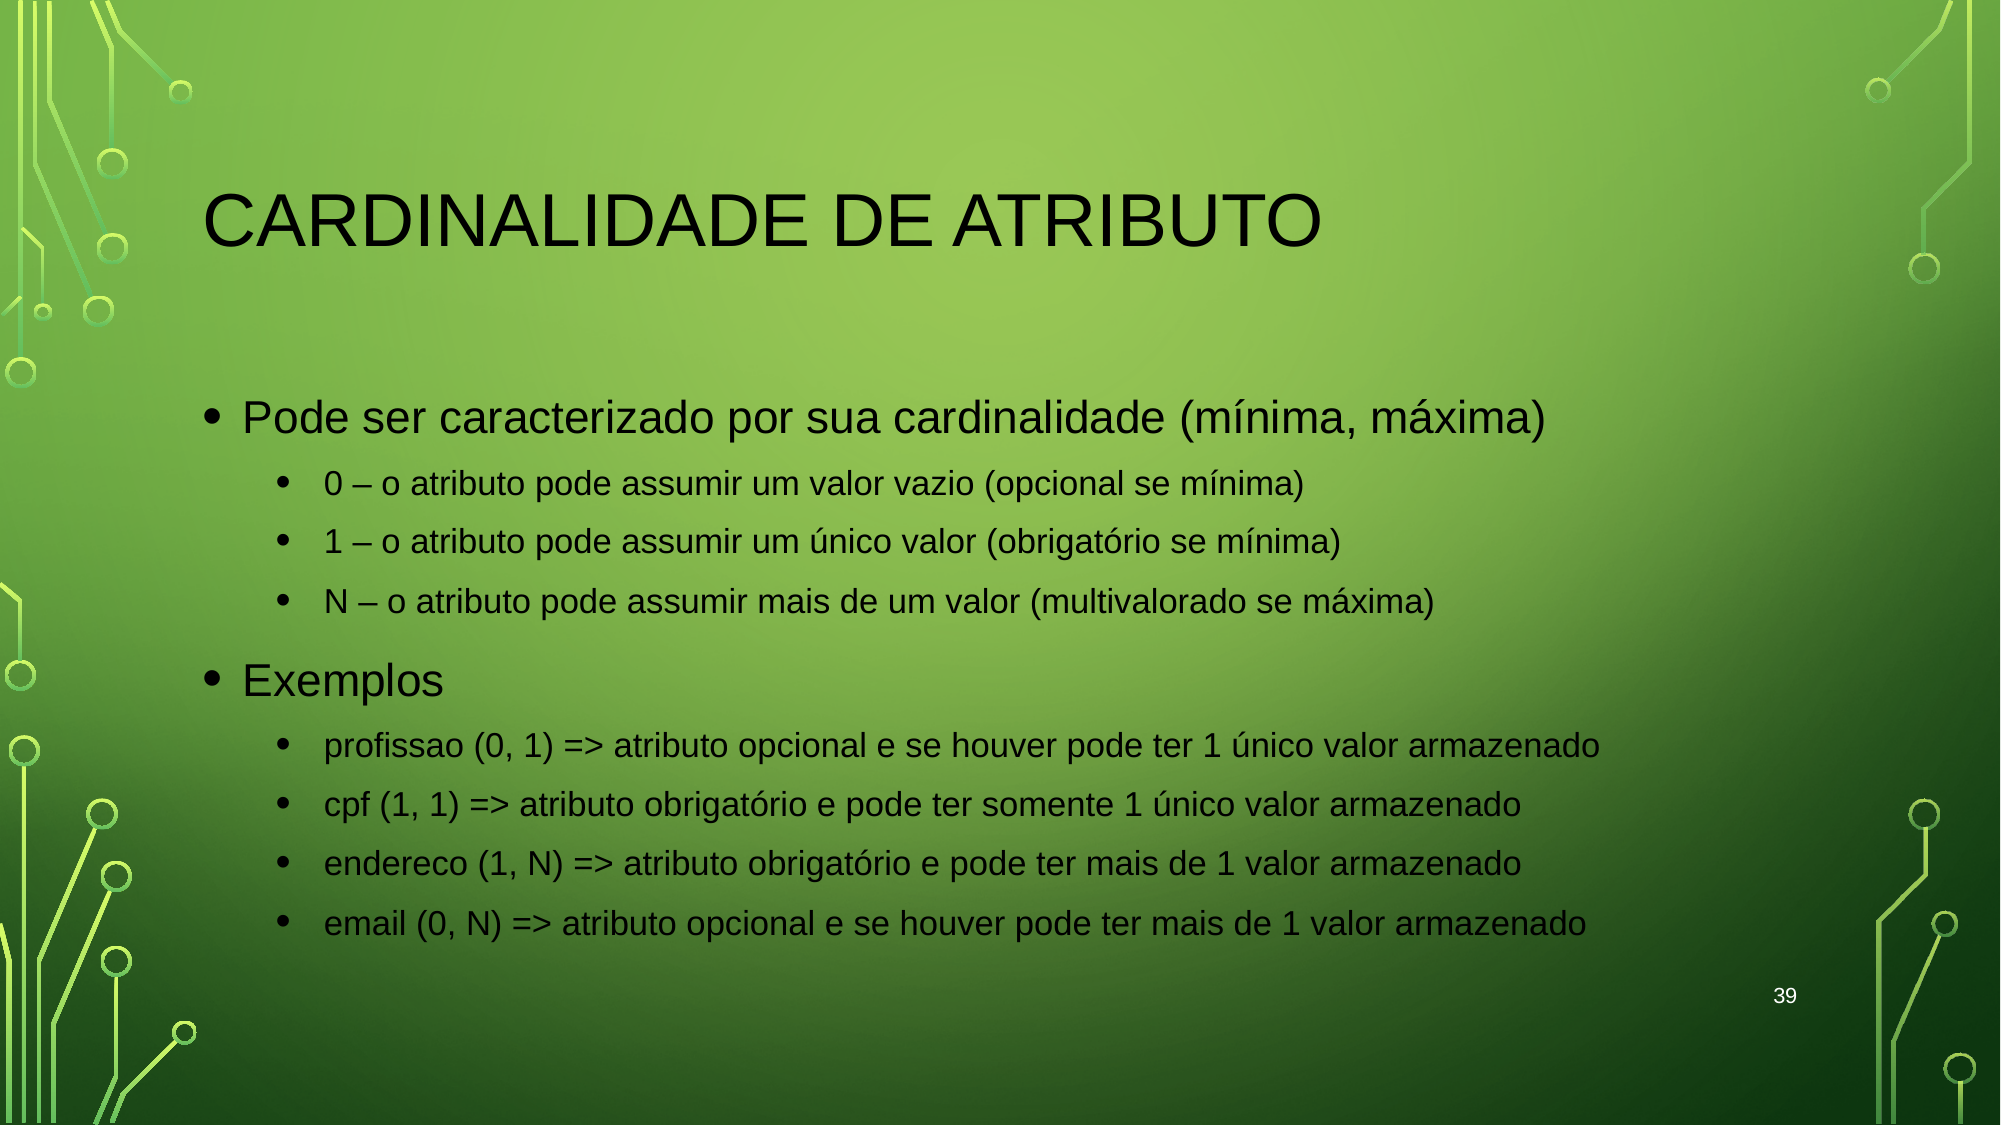

# CARDINALIDADE DE ATRIBUTO
Pode ser caracterizado por sua cardinalidade (mínima, máxima)
0 – o atributo pode assumir um valor vazio (opcional se mínima)
1 – o atributo pode assumir um único valor (obrigatório se mínima)
N – o atributo pode assumir mais de um valor (multivalorado se máxima)
Exemplos
profissao (0, 1) => atributo opcional e se houver pode ter 1 único valor armazenado
cpf (1, 1) => atributo obrigatório e pode ter somente 1 único valor armazenado
endereco (1, N) => atributo obrigatório e pode ter mais de 1 valor armazenado
email (0, N) => atributo opcional e se houver pode ter mais de 1 valor armazenado
39